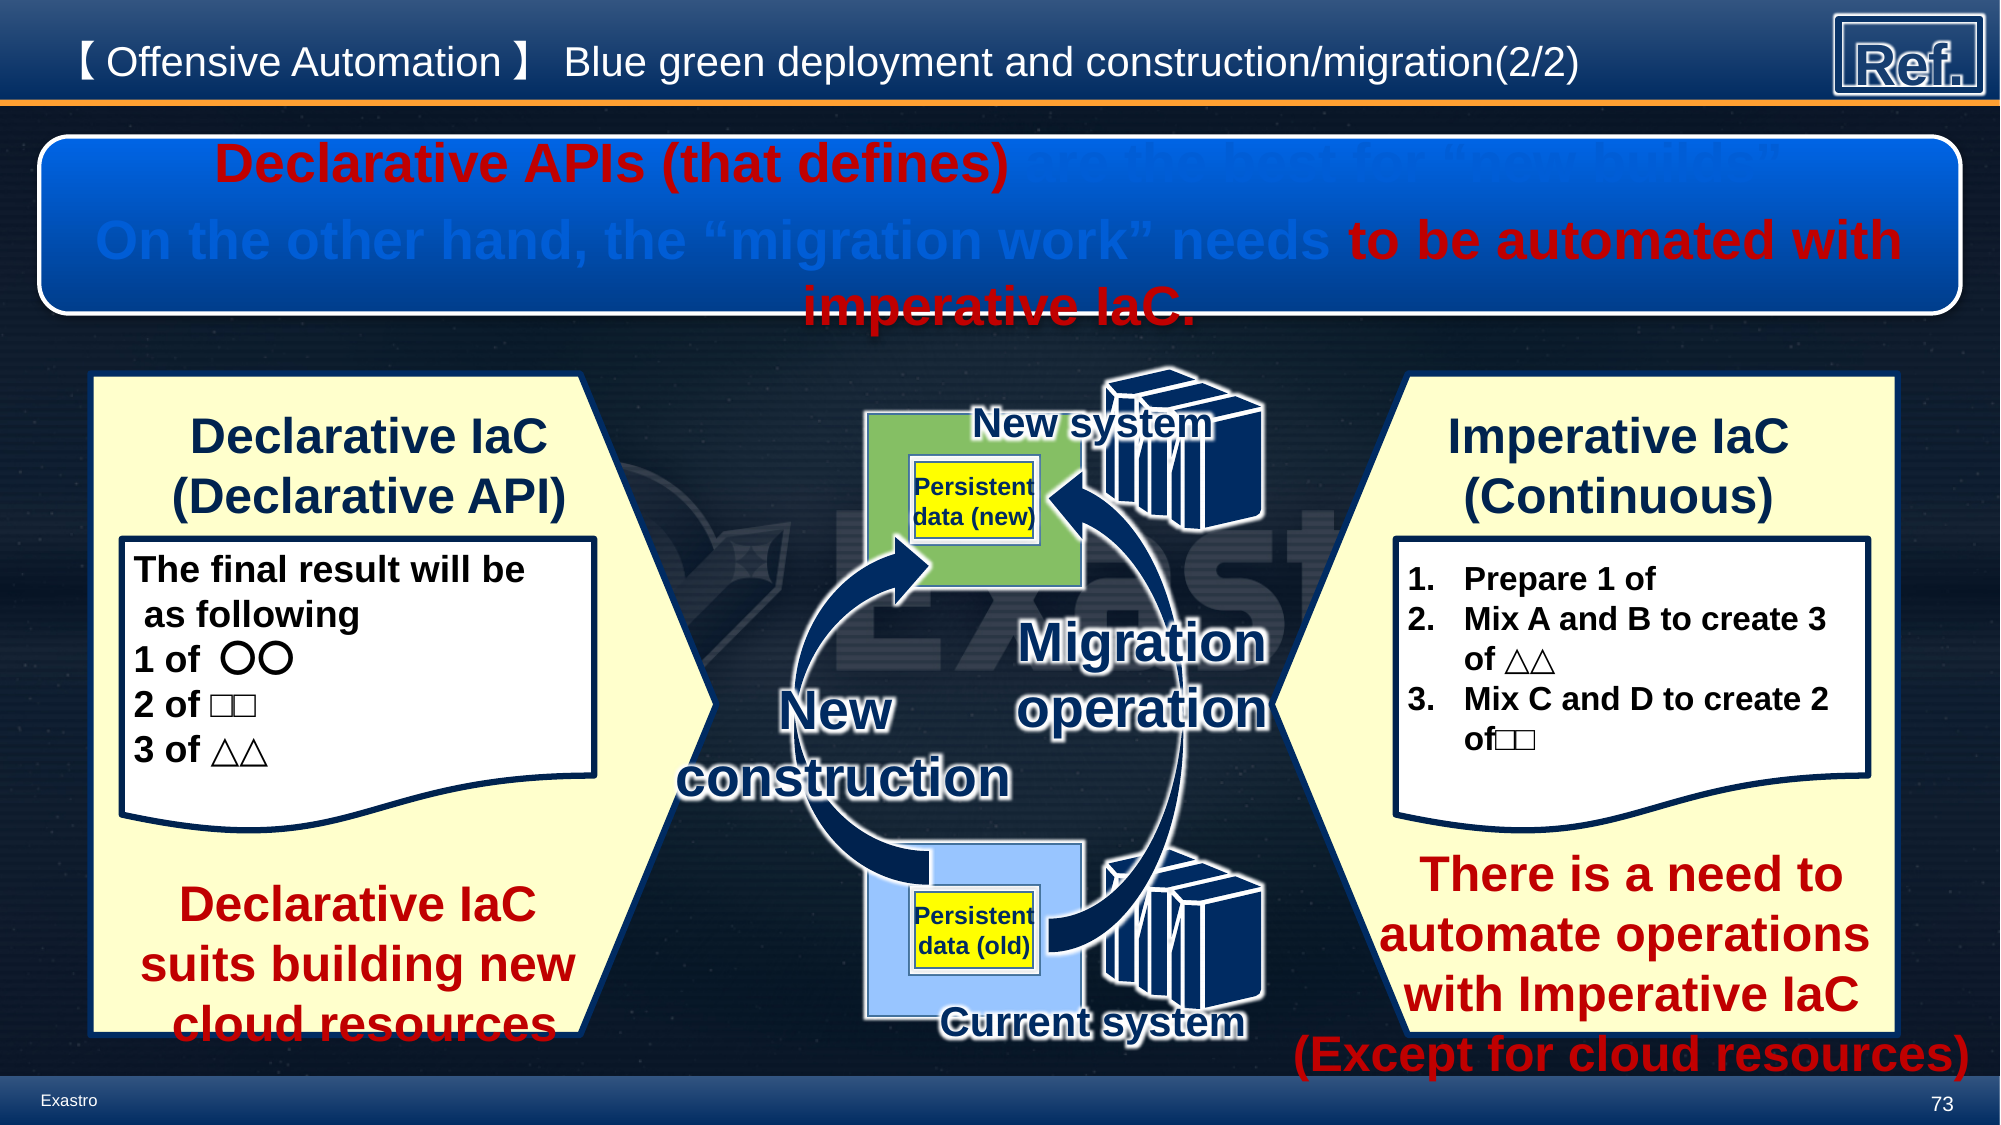

# 【Offensive Automation】Blue green deployment and construction/migration(2/2)
Ref.
Declarative APIs (that defines) are the best for “new builds”
On the other hand, the “migration work” needs to be automated with imperative IaC.

Declarative IaC
(Declarative API)
Imperative IaC
(Continuous)
New system

Persistent
data (new)

The final result will be
 as following
1 of 〇〇
2 of □□
3 of △△
Prepare 1 of
Mix A and B to create 3 of △△
Mix C and D to create 2 of□□
Migration
operation
New
construction
There is a need to
automate operations
with Imperative IaC
(Except for cloud resources)

Declarative IaC
suits building new
 cloud resources
Persistent
data (old)

Current system